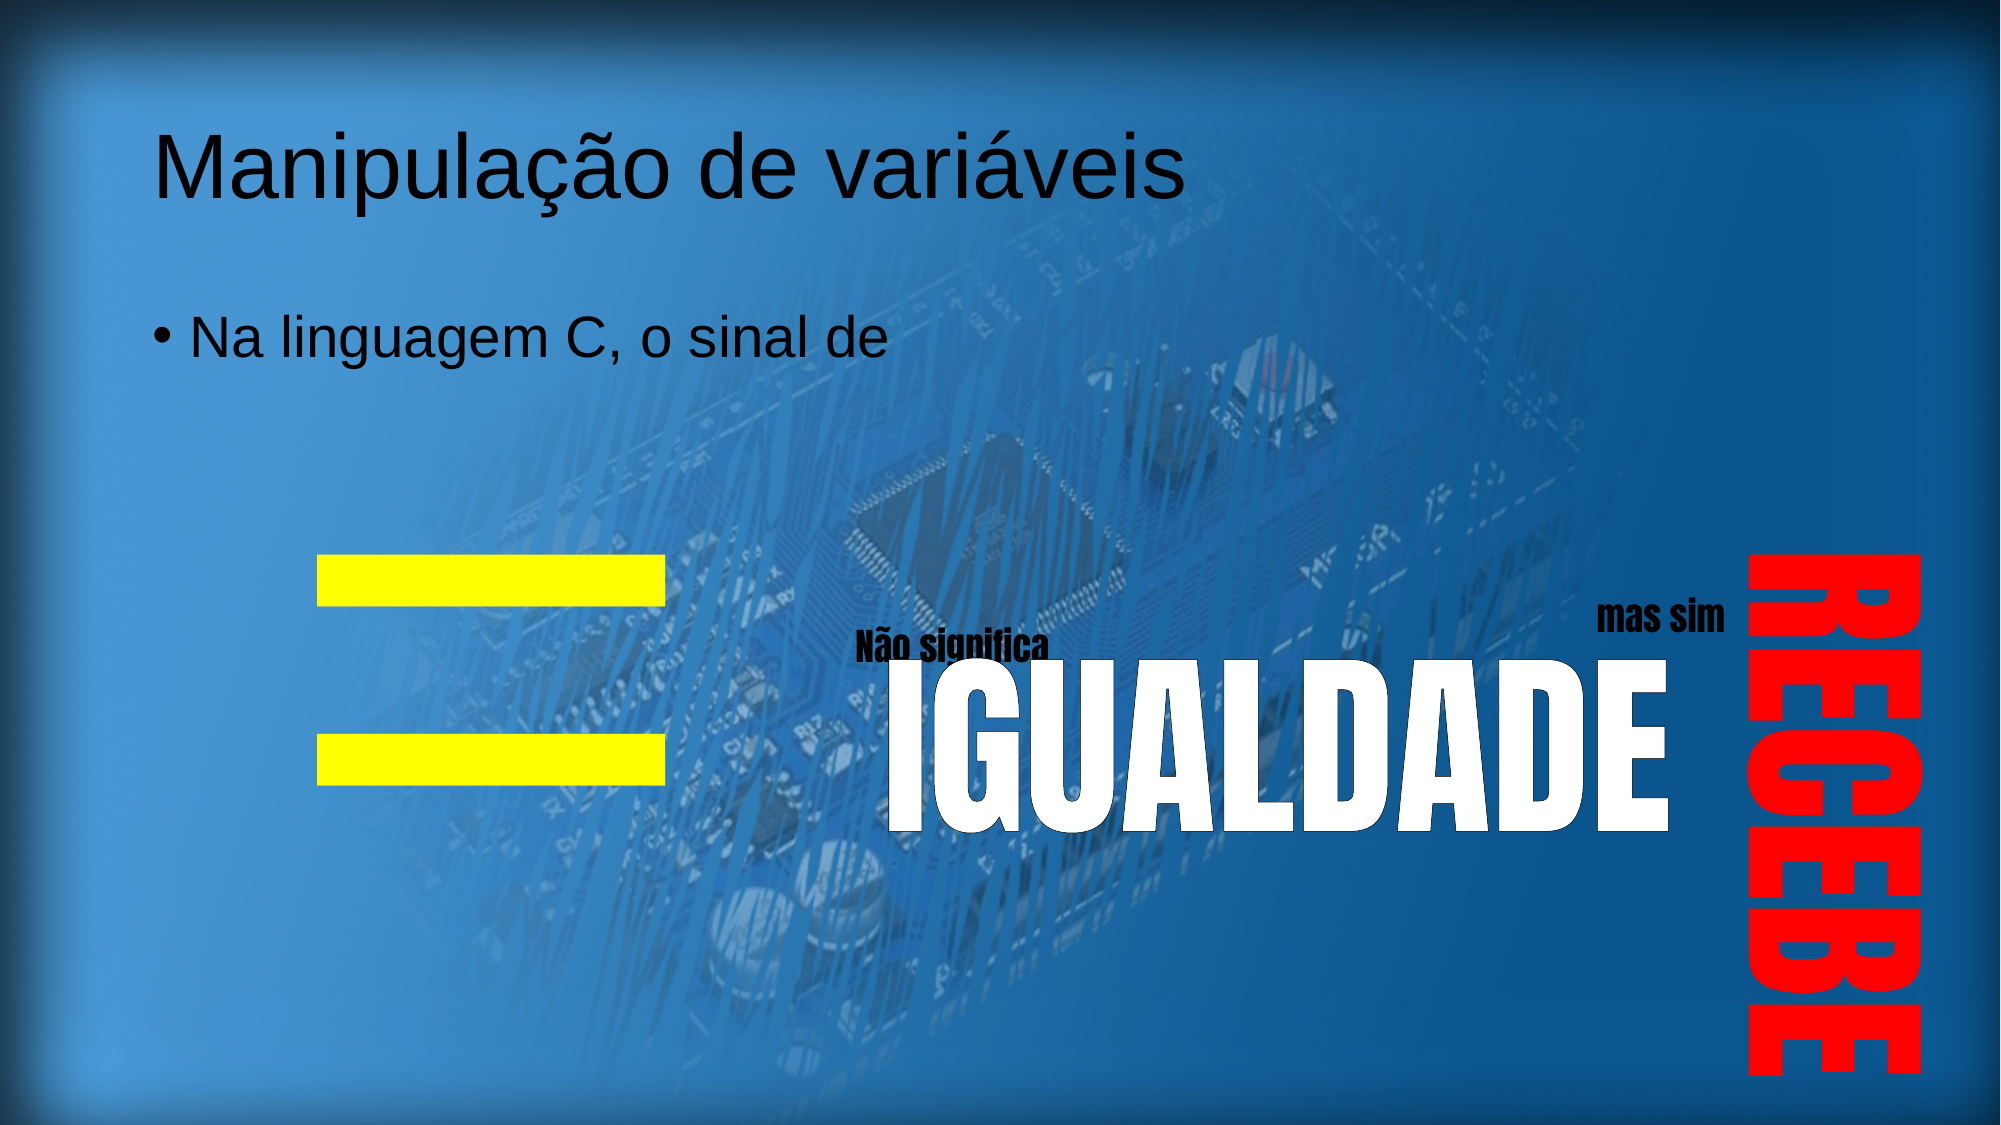

# Manipulação de variáveis
=
Na linguagem C, o sinal de

RECEBE
mas sim
Não significa
IGUALDADE